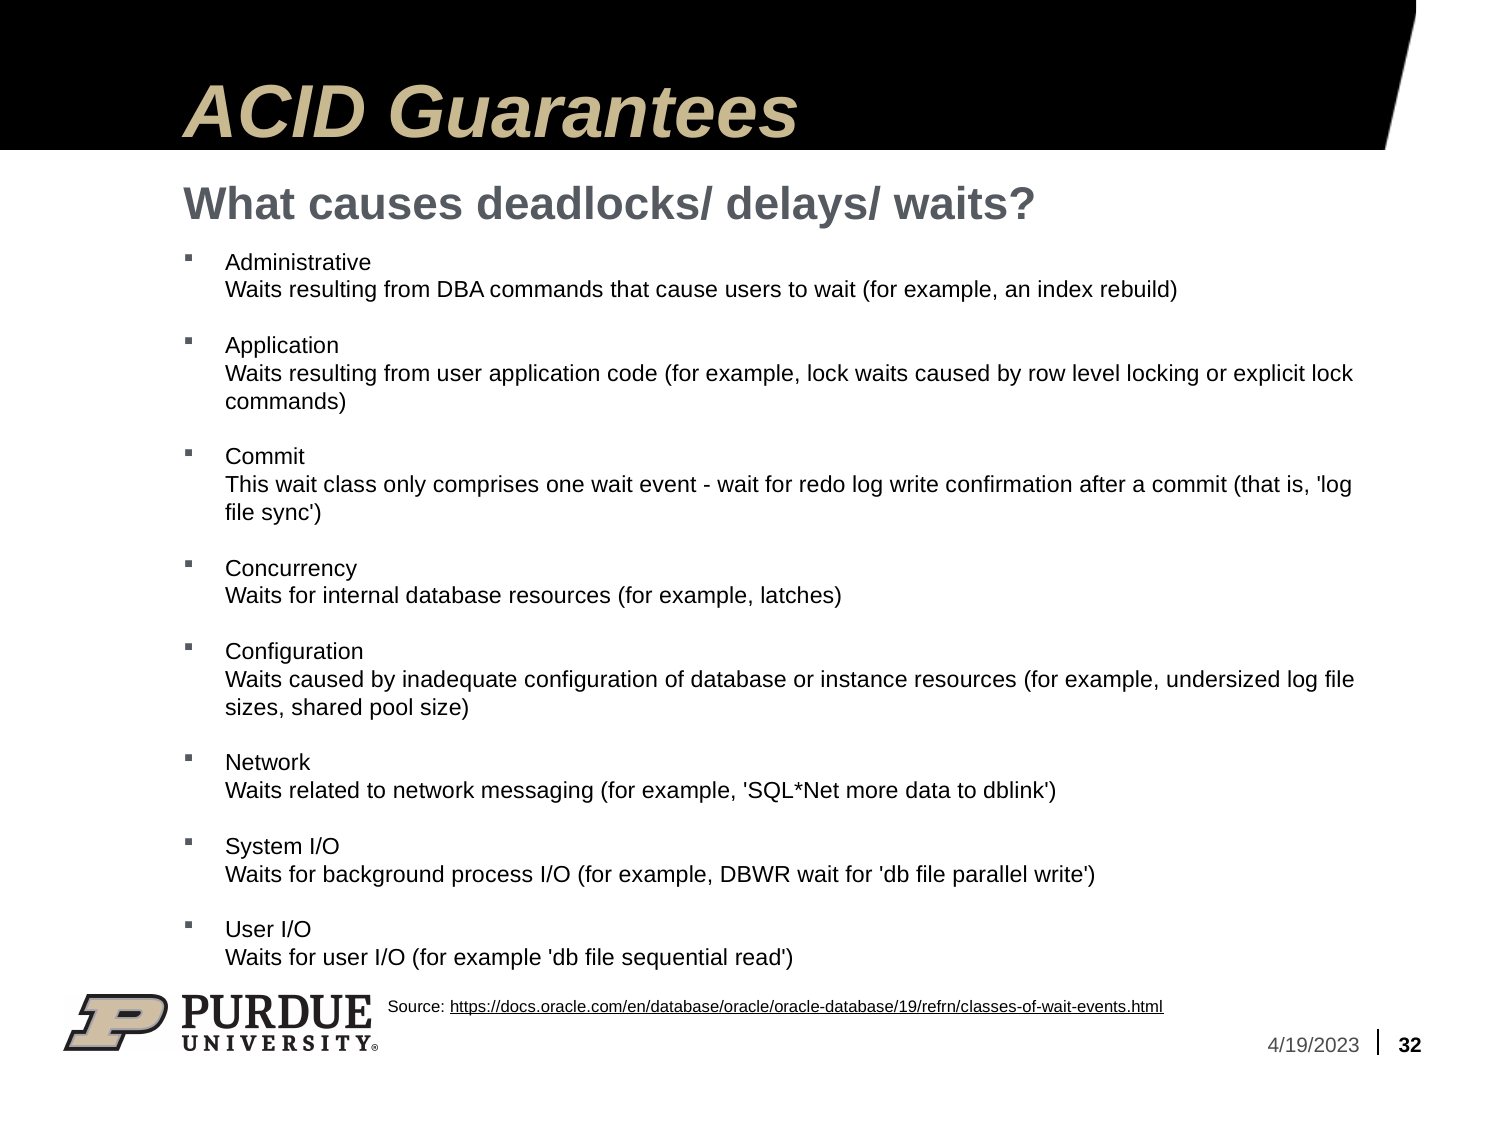

# ACID Guarantees
What causes deadlocks/ delays/ waits?
Administrative
Waits resulting from DBA commands that cause users to wait (for example, an index rebuild)

Application
Waits resulting from user application code (for example, lock waits caused by row level locking or explicit lock commands)

Commit
This wait class only comprises one wait event - wait for redo log write confirmation after a commit (that is, 'log file sync')

Concurrency
Waits for internal database resources (for example, latches)

Configuration
Waits caused by inadequate configuration of database or instance resources (for example, undersized log file sizes, shared pool size)

Network
Waits related to network messaging (for example, 'SQL*Net more data to dblink')

System I/O
Waits for background process I/O (for example, DBWR wait for 'db file parallel write')

User I/O
Waits for user I/O (for example 'db file sequential read')
Source: https://docs.oracle.com/en/database/oracle/oracle-database/19/refrn/classes-of-wait-events.html
32
4/19/2023